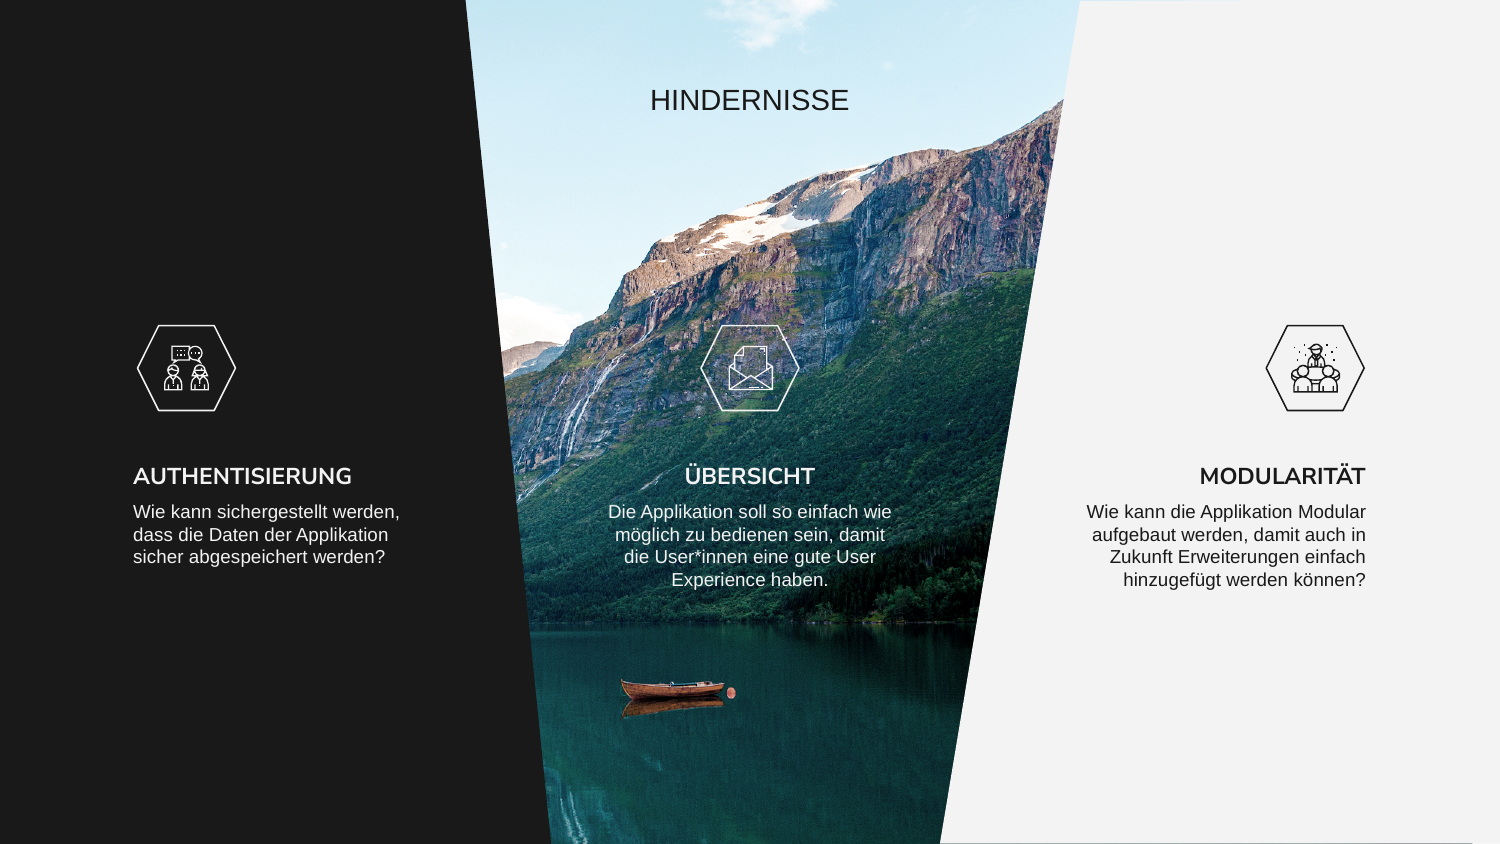

# HINDERNISSE

AUTHENTISIERUNG
ÜBERSICHT
MODULARITÄT
Wie kann sichergestellt werden, dass die Daten der Applikation sicher abgespeichert werden?

Die Applikation soll so einfach wie möglich zu bedienen sein, damit die User*innen eine gute User Experience haben.
Wie kann die Applikation Modular aufgebaut werden, damit auch in Zukunft Erweiterungen einfach hinzugefügt werden können?